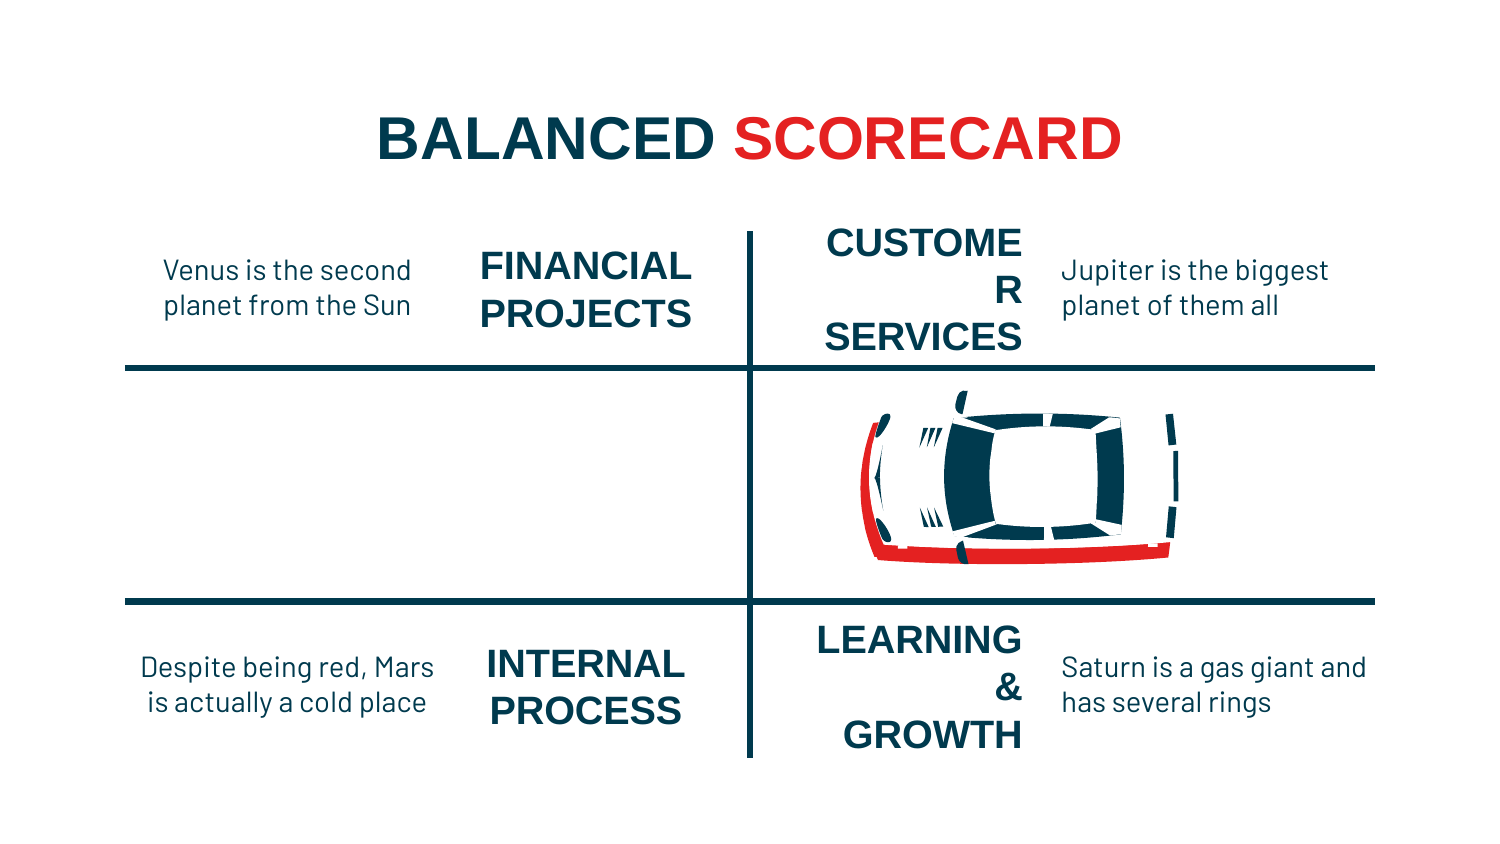

# BALANCED SCORECARD
Venus is the second planet from the Sun
FINANCIAL PROJECTS
CUSTOMER SERVICES
Jupiter is the biggest planet of them all

Despite being red, Mars is actually a cold place
Saturn is a gas giant and has several rings
INTERNAL PROCESS
LEARNING & GROWTH